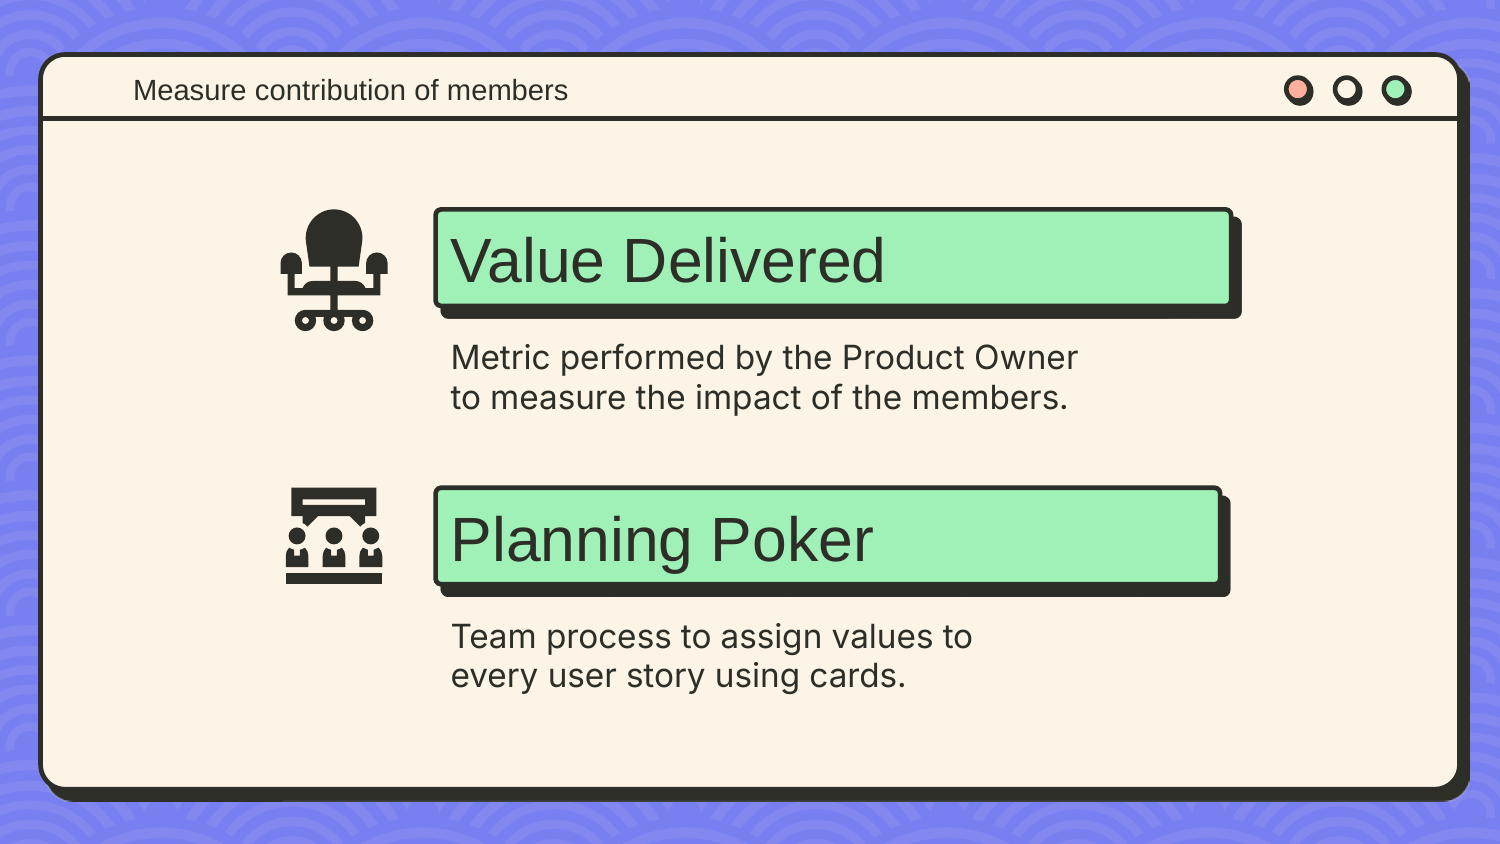

Measure contribution of members

Value Delivered
Metric performed by the Product Owner to measure the impact of the members.

Planning Poker
Team process to assign values to every user story using cards.